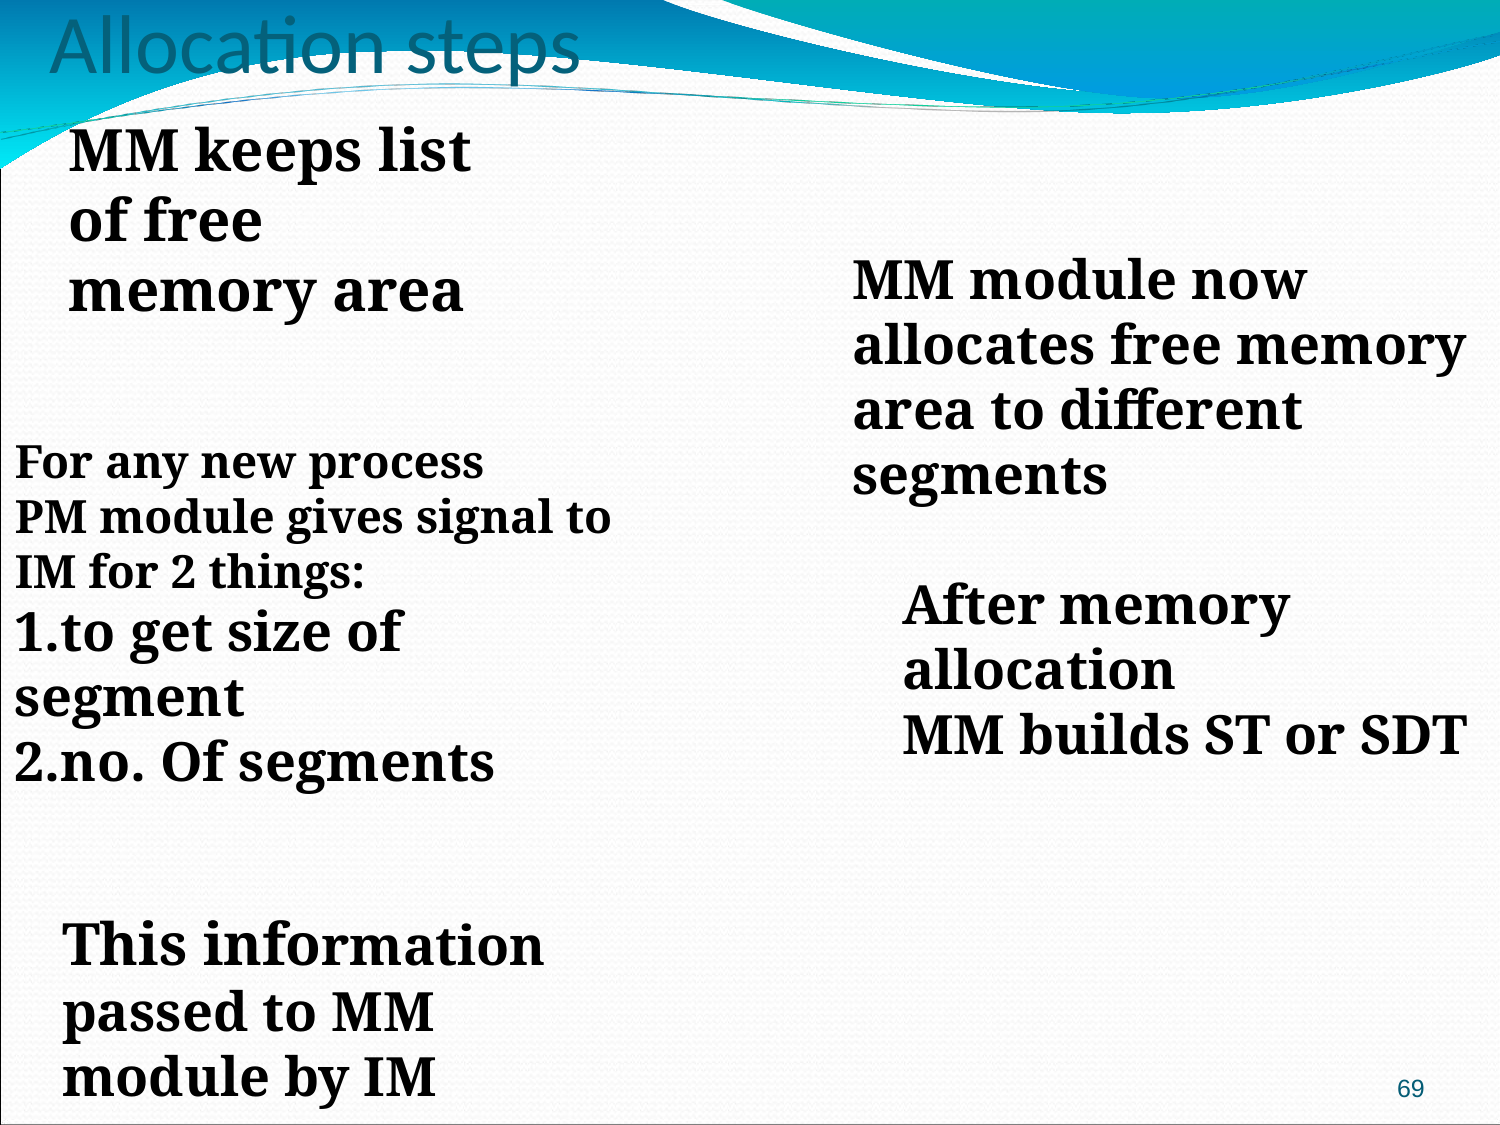

Allocation steps
MM keeps list of free memory area
MM module now allocates free memory area to different segments
For any new process
PM module gives signal to IM for 2 things:
1.to get size of segment
2.no. Of segments

After memory allocation
MM builds ST or SDT
This information passed to MM module by IM
69